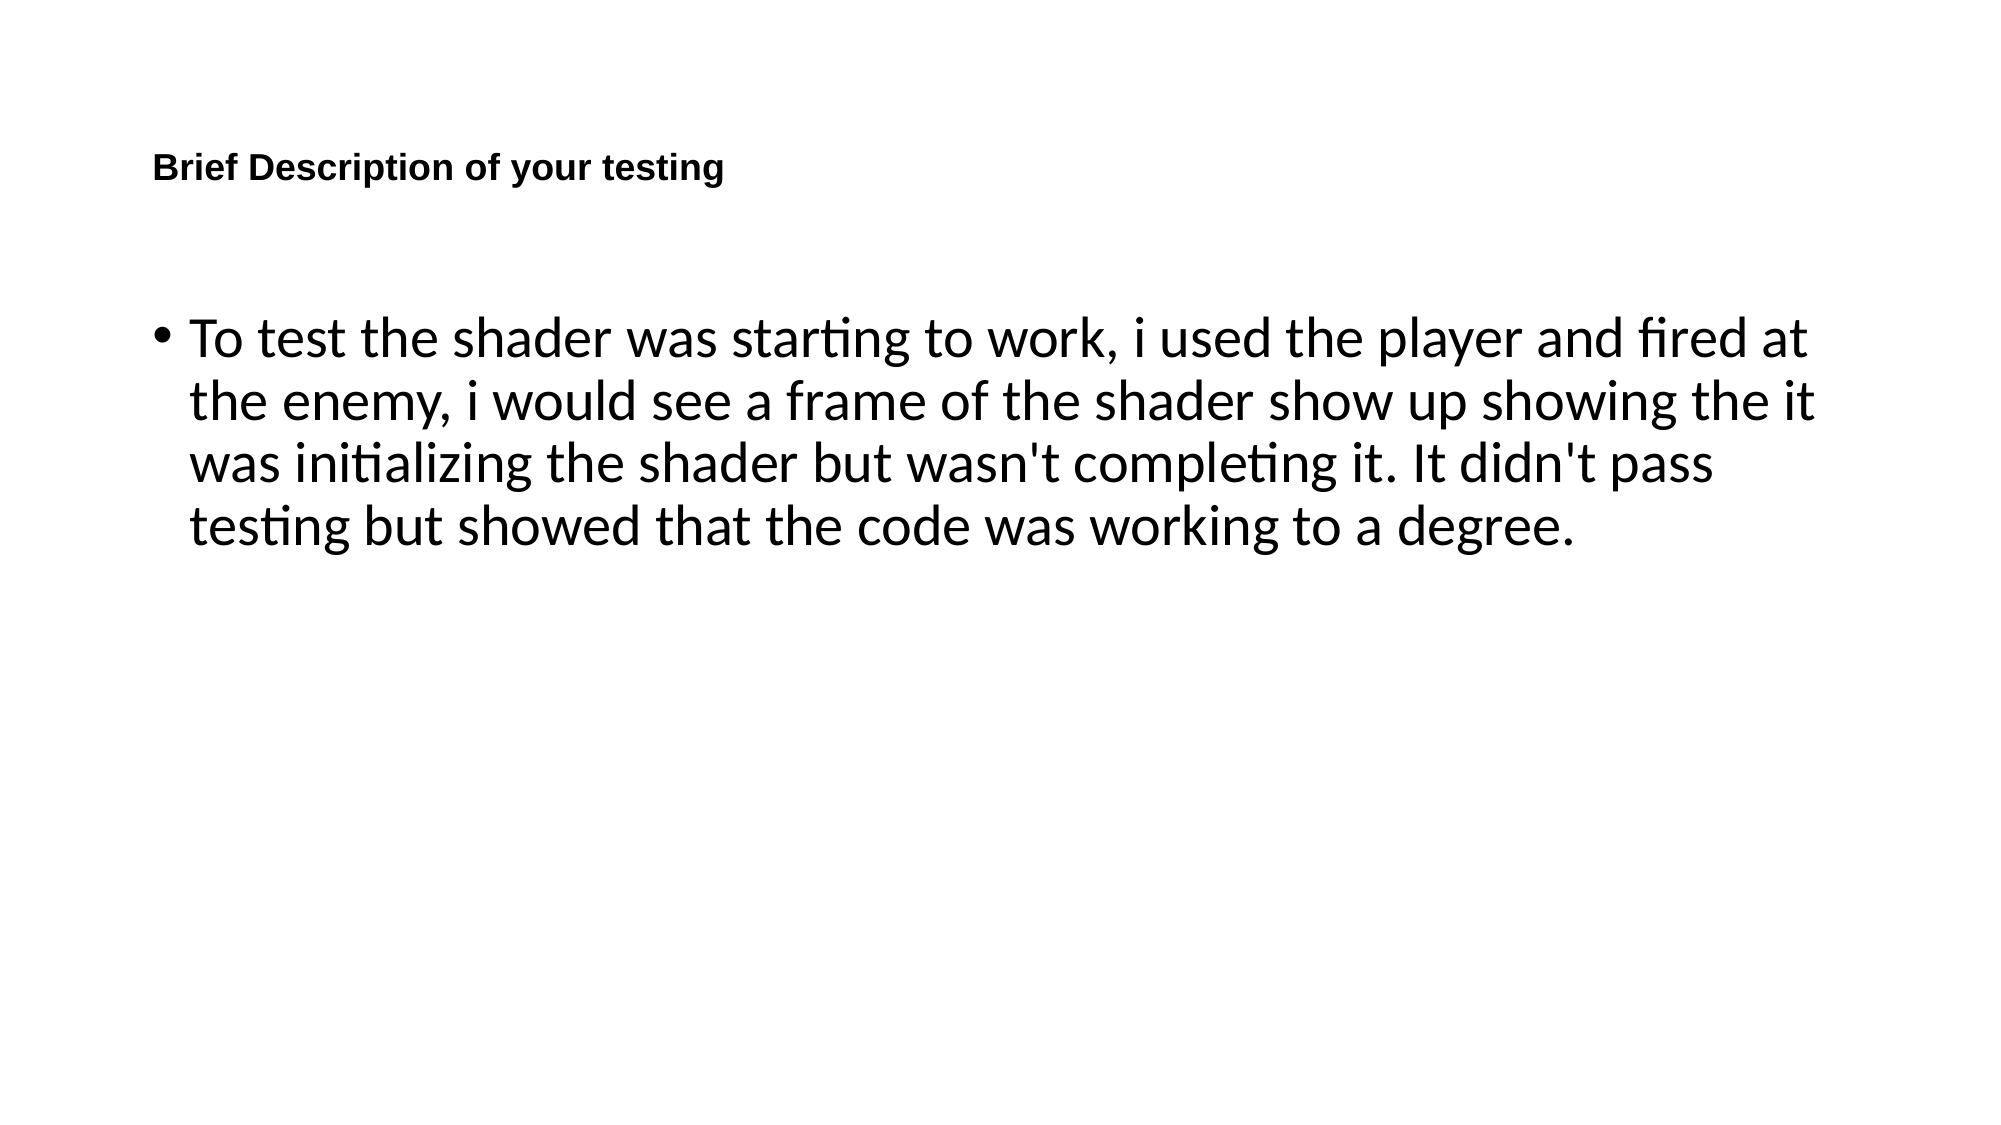

# Brief Description of your testing
To test the shader was starting to work, i used the player and fired at the enemy, i would see a frame of the shader show up showing the it was initializing the shader but wasn't completing it. It didn't pass testing but showed that the code was working to a degree.